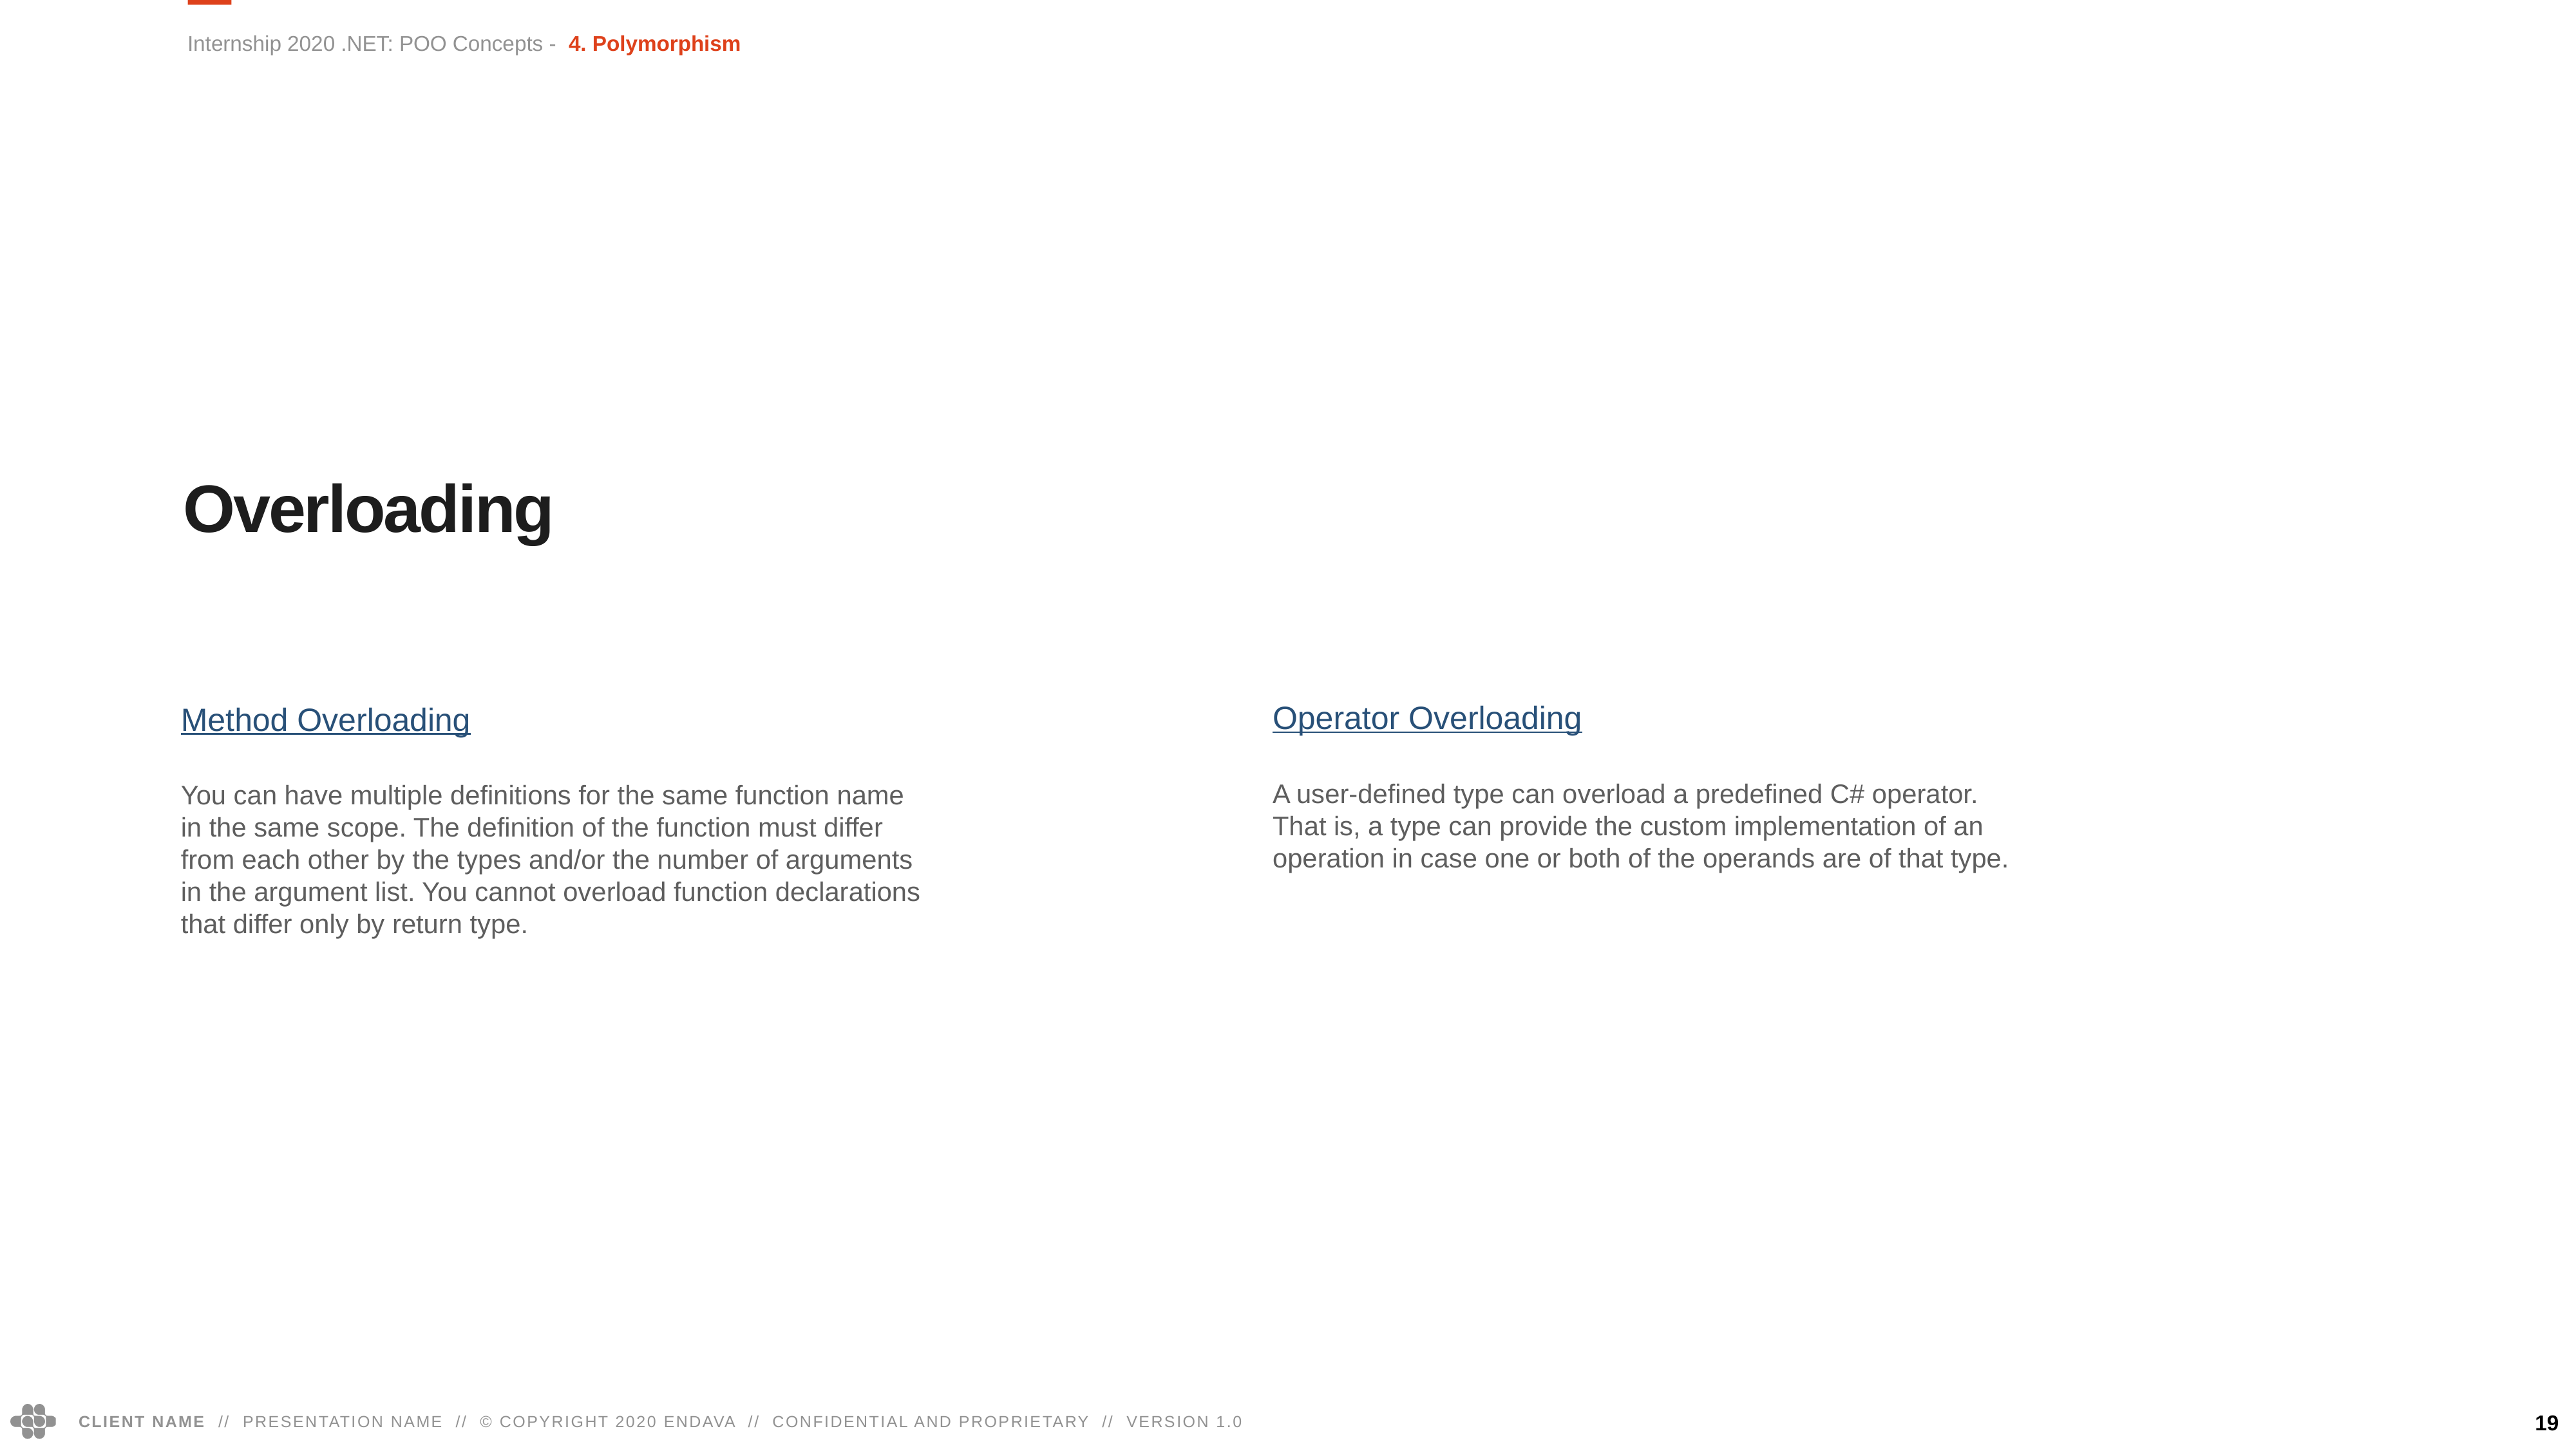

dsgdfghgjf
Internship 2020 .NET: POO Concepts -  4. Polymorphism
Overloading

Operator Overloading
A user-defined type can overload a predefined C# operator. That is, a type can provide the custom implementation of an operation in case one or both of the operands are of that type.
Method Overloading
You can have multiple definitions for the same function name in the same scope. The definition of the function must differ from each other by the types and/or the number of arguments in the argument list. You cannot overload function declarations that differ only by return type.

19